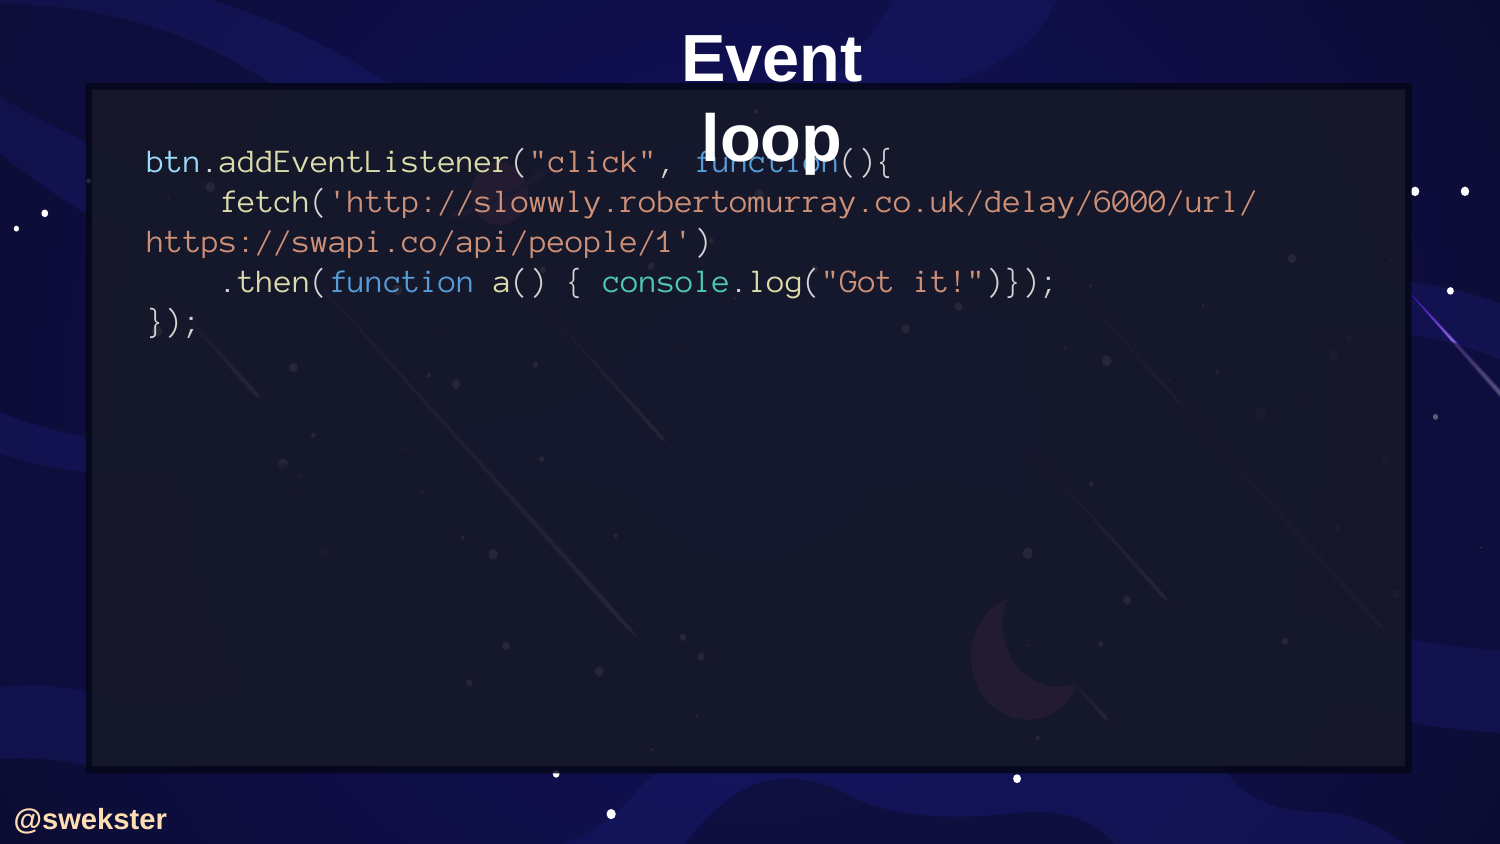

Event loop

btn.addEventListener("click", function(){
    fetch('http://slowwly.robertomurray.co.uk/delay/6000/url/https://swapi.co/api/people/1')
    .then(function a() { console.log("Got it!")});
});

@swekster